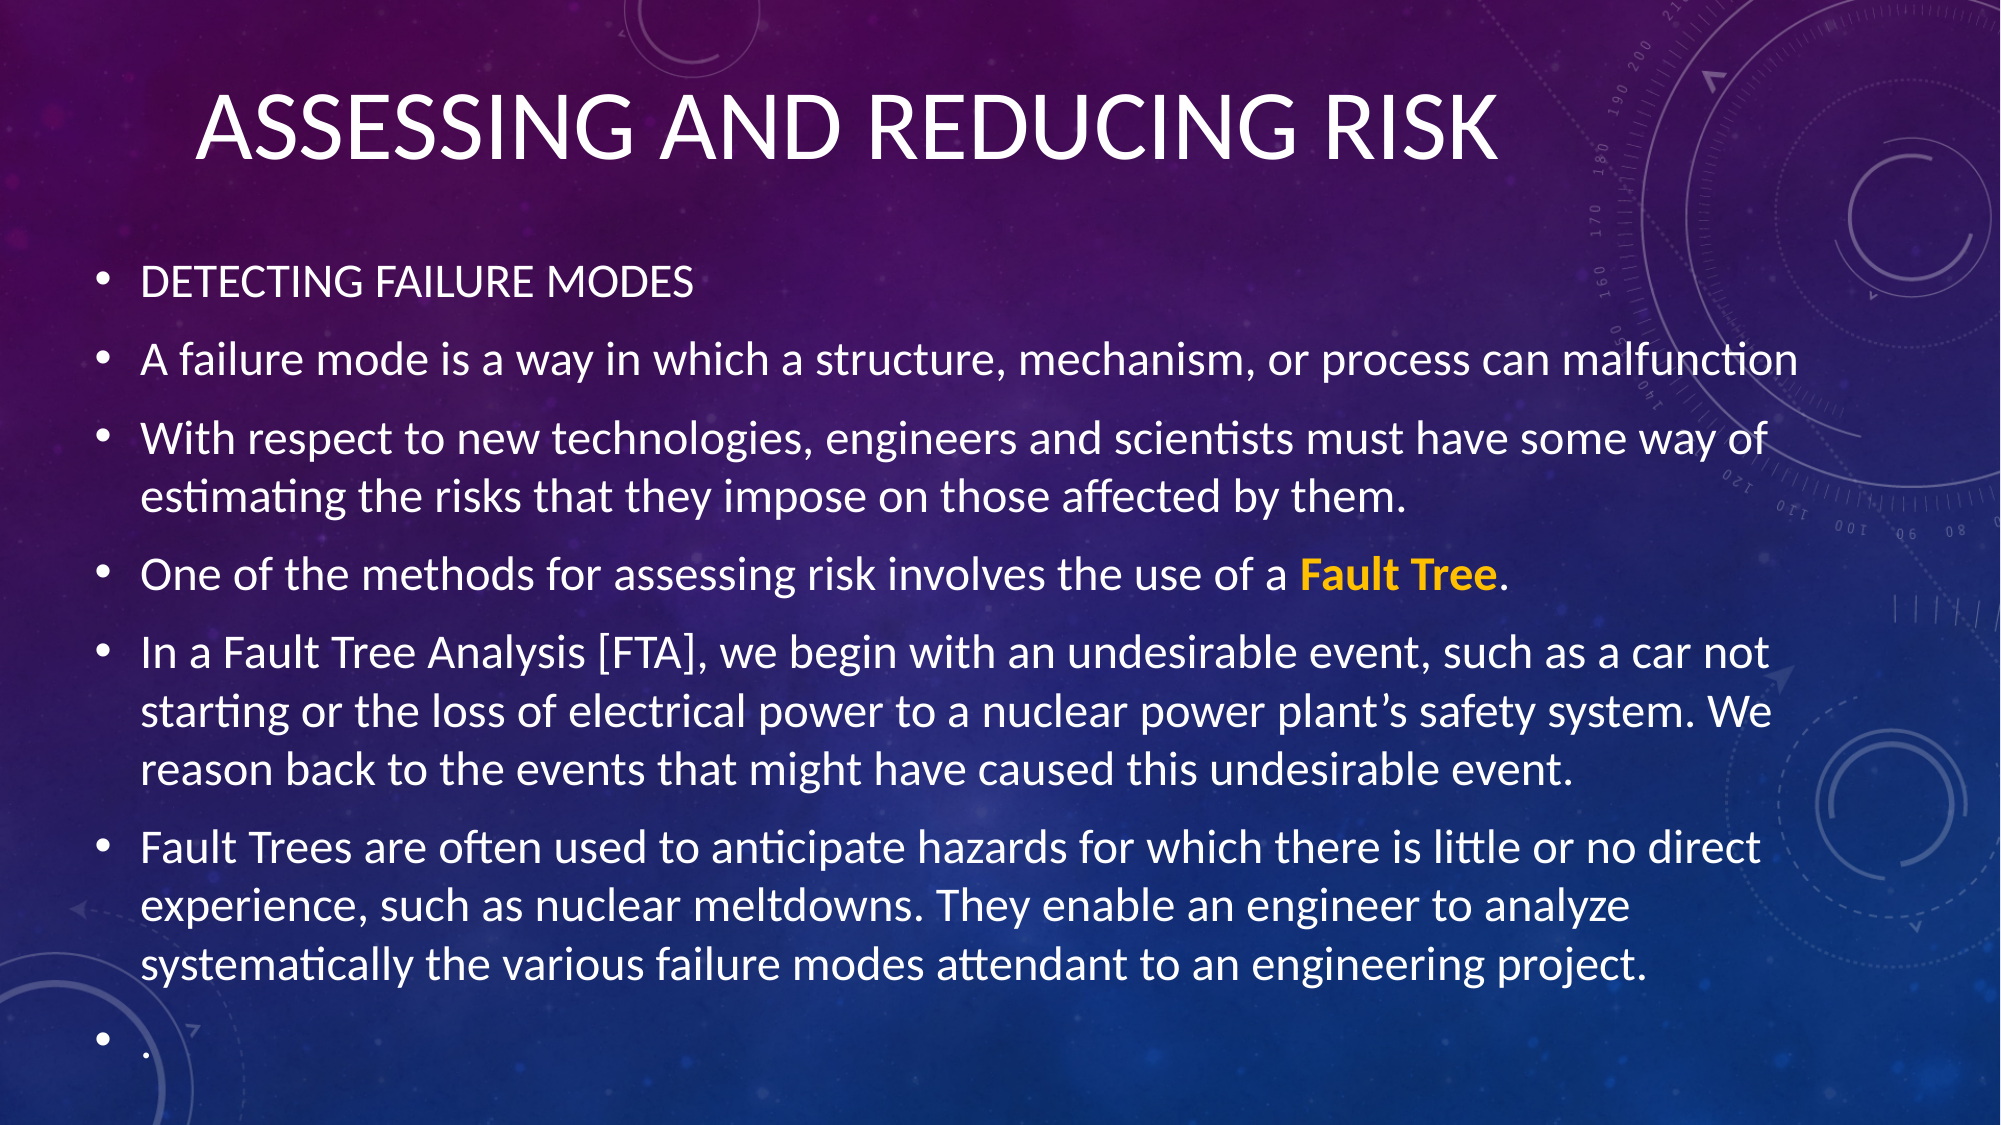

# ASSESSING AND REDUCING RISK
DETECTING FAILURE MODES
A failure mode is a way in which a structure, mechanism, or process can malfunction
With respect to new technologies, engineers and scientists must have some way of estimating the risks that they impose on those affected by them.
One of the methods for assessing risk involves the use of a Fault Tree.
In a Fault Tree Analysis [FTA], we begin with an undesirable event, such as a car not starting or the loss of electrical power to a nuclear power plant’s safety system. We reason back to the events that might have caused this undesirable event.
Fault Trees are often used to anticipate hazards for which there is little or no direct experience, such as nuclear meltdowns. They enable an engineer to analyze systematically the various failure modes attendant to an engineering project.
.